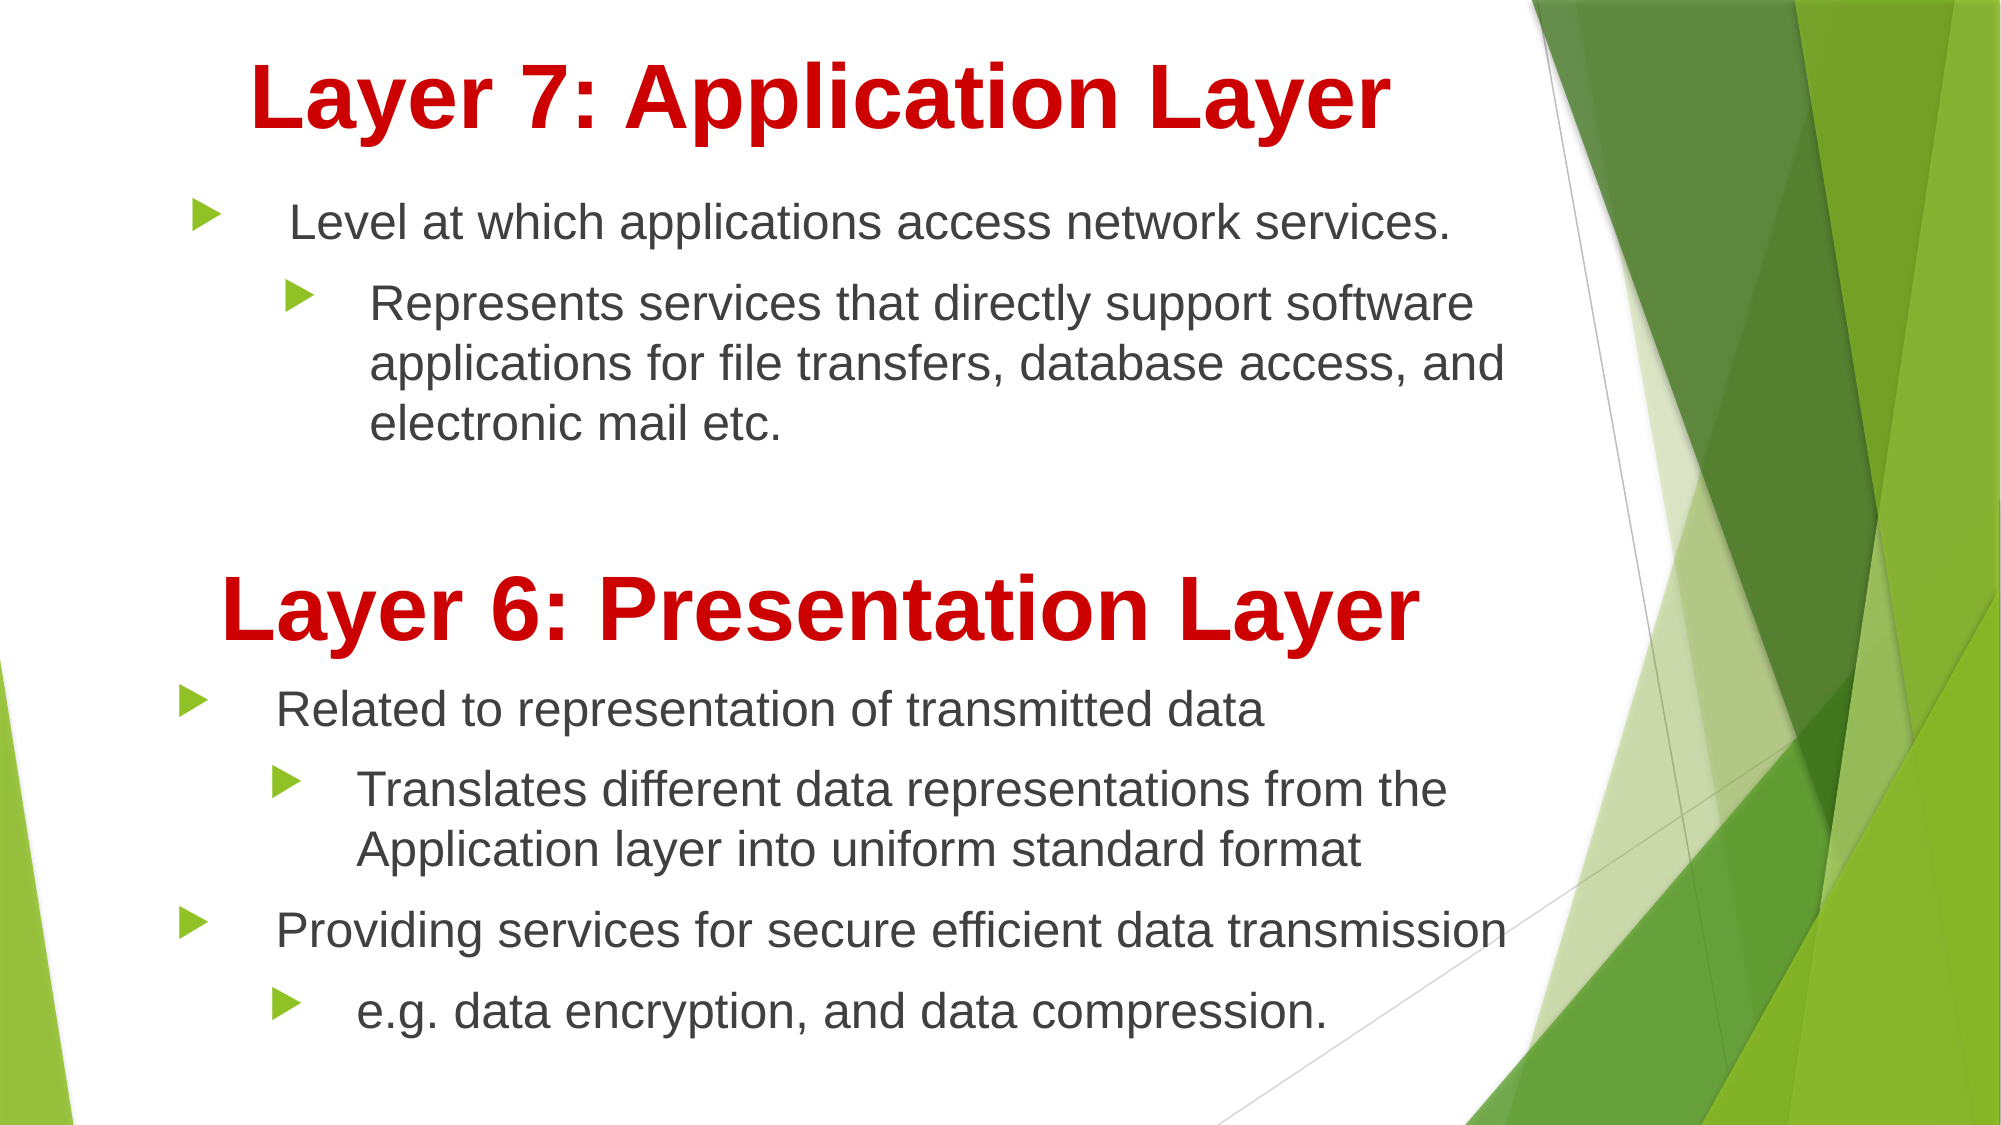

Layer 7: Application Layer
Level at which applications access network services.
Represents services that directly support software applications for file transfers, database access, and electronic mail etc.
Layer 6: Presentation Layer
Related to representation of transmitted data
Translates different data representations from the Application layer into uniform standard format
Providing services for secure efficient data transmission
e.g. data encryption, and data compression.